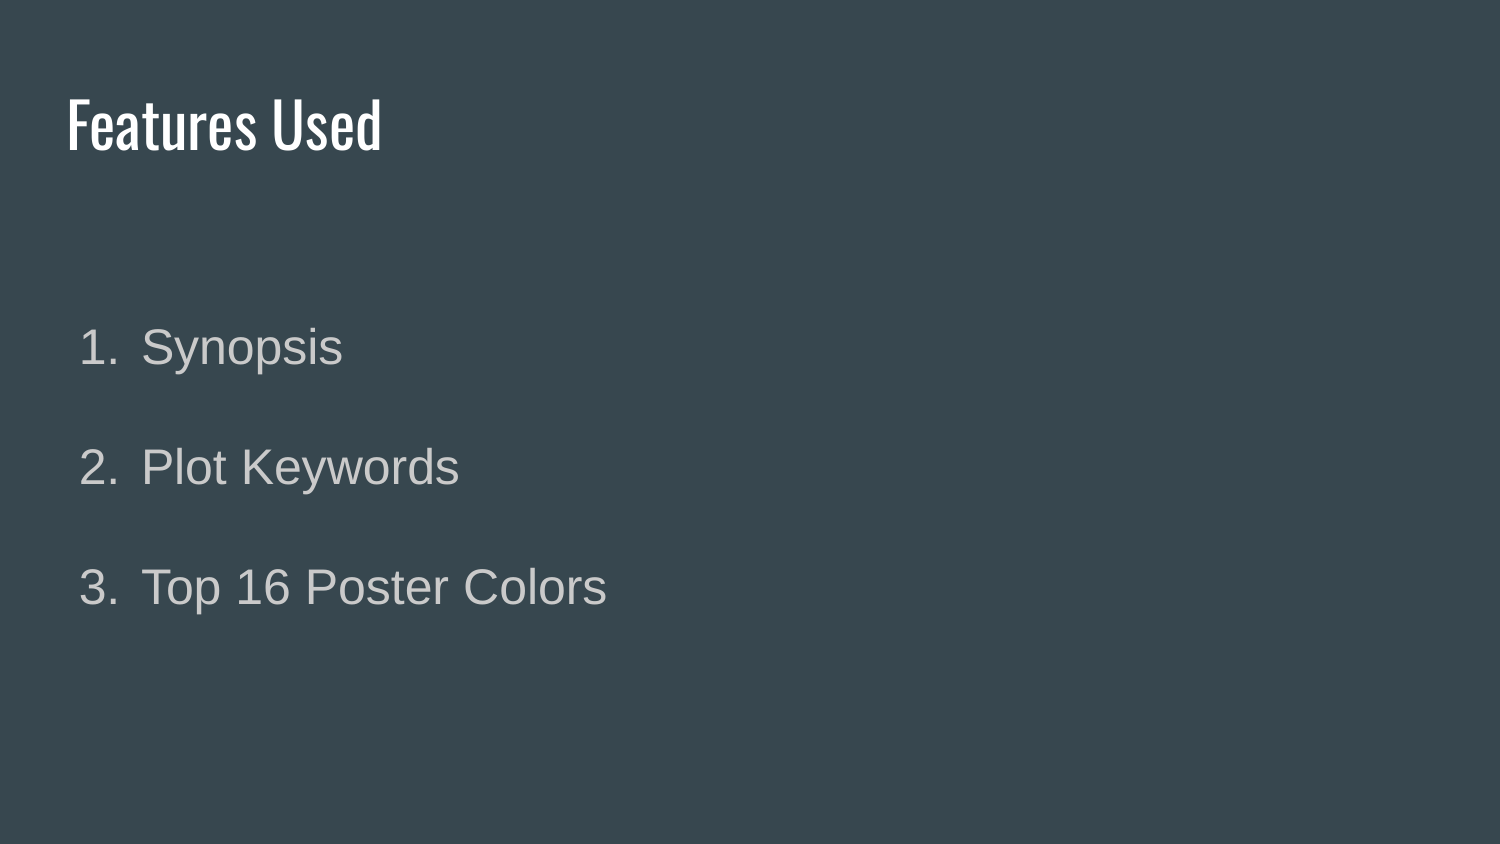

# Features Used
Synopsis
Plot Keywords
Top 16 Poster Colors